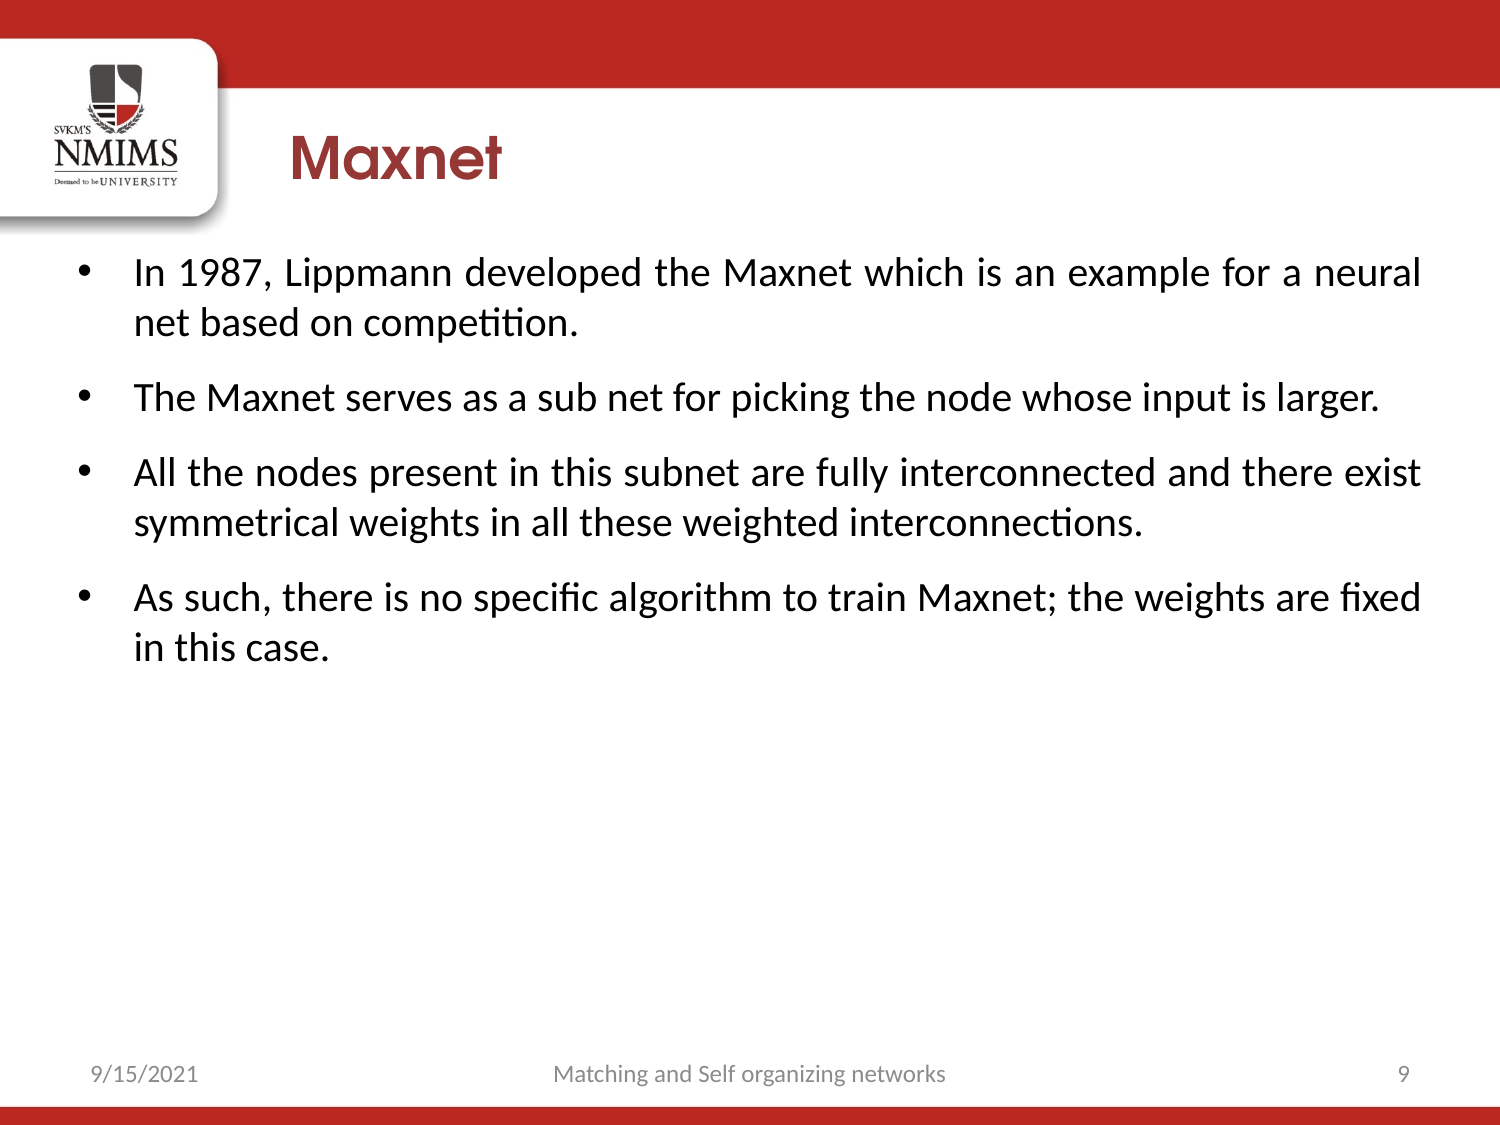

Maxnet
In 1987, Lippmann developed the Maxnet which is an example for a neural net based on competition.
The Maxnet serves as a sub net for picking the node whose input is larger.
All the nodes present in this subnet are fully interconnected and there exist symmetrical weights in all these weighted interconnections.
As such, there is no specific algorithm to train Maxnet; the weights are fixed in this case.
9/15/2021
Matching and Self organizing networks
9